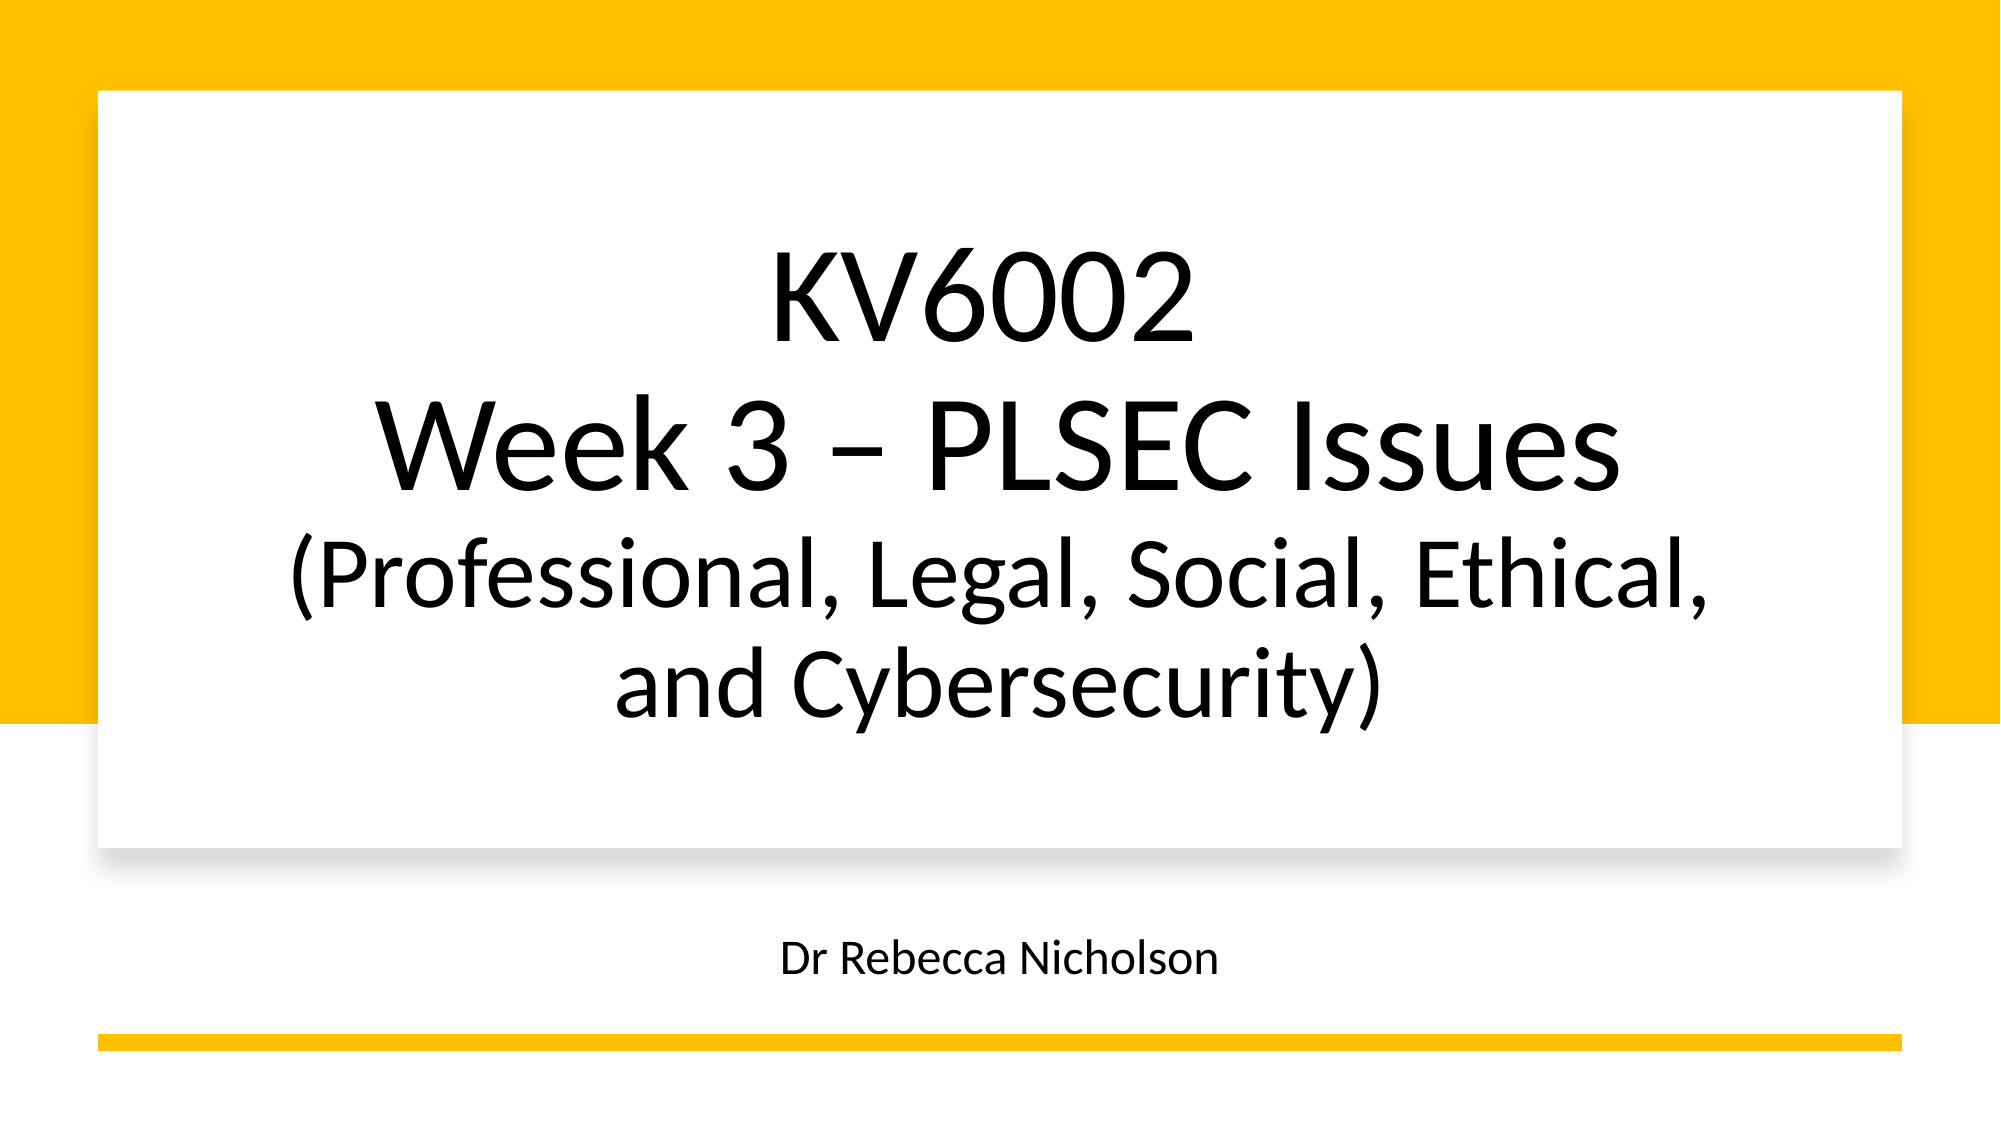

# KV6002 Week 3 – PLSEC Issues (Professional, Legal, Social, Ethical, and Cybersecurity)
Dr Rebecca Nicholson